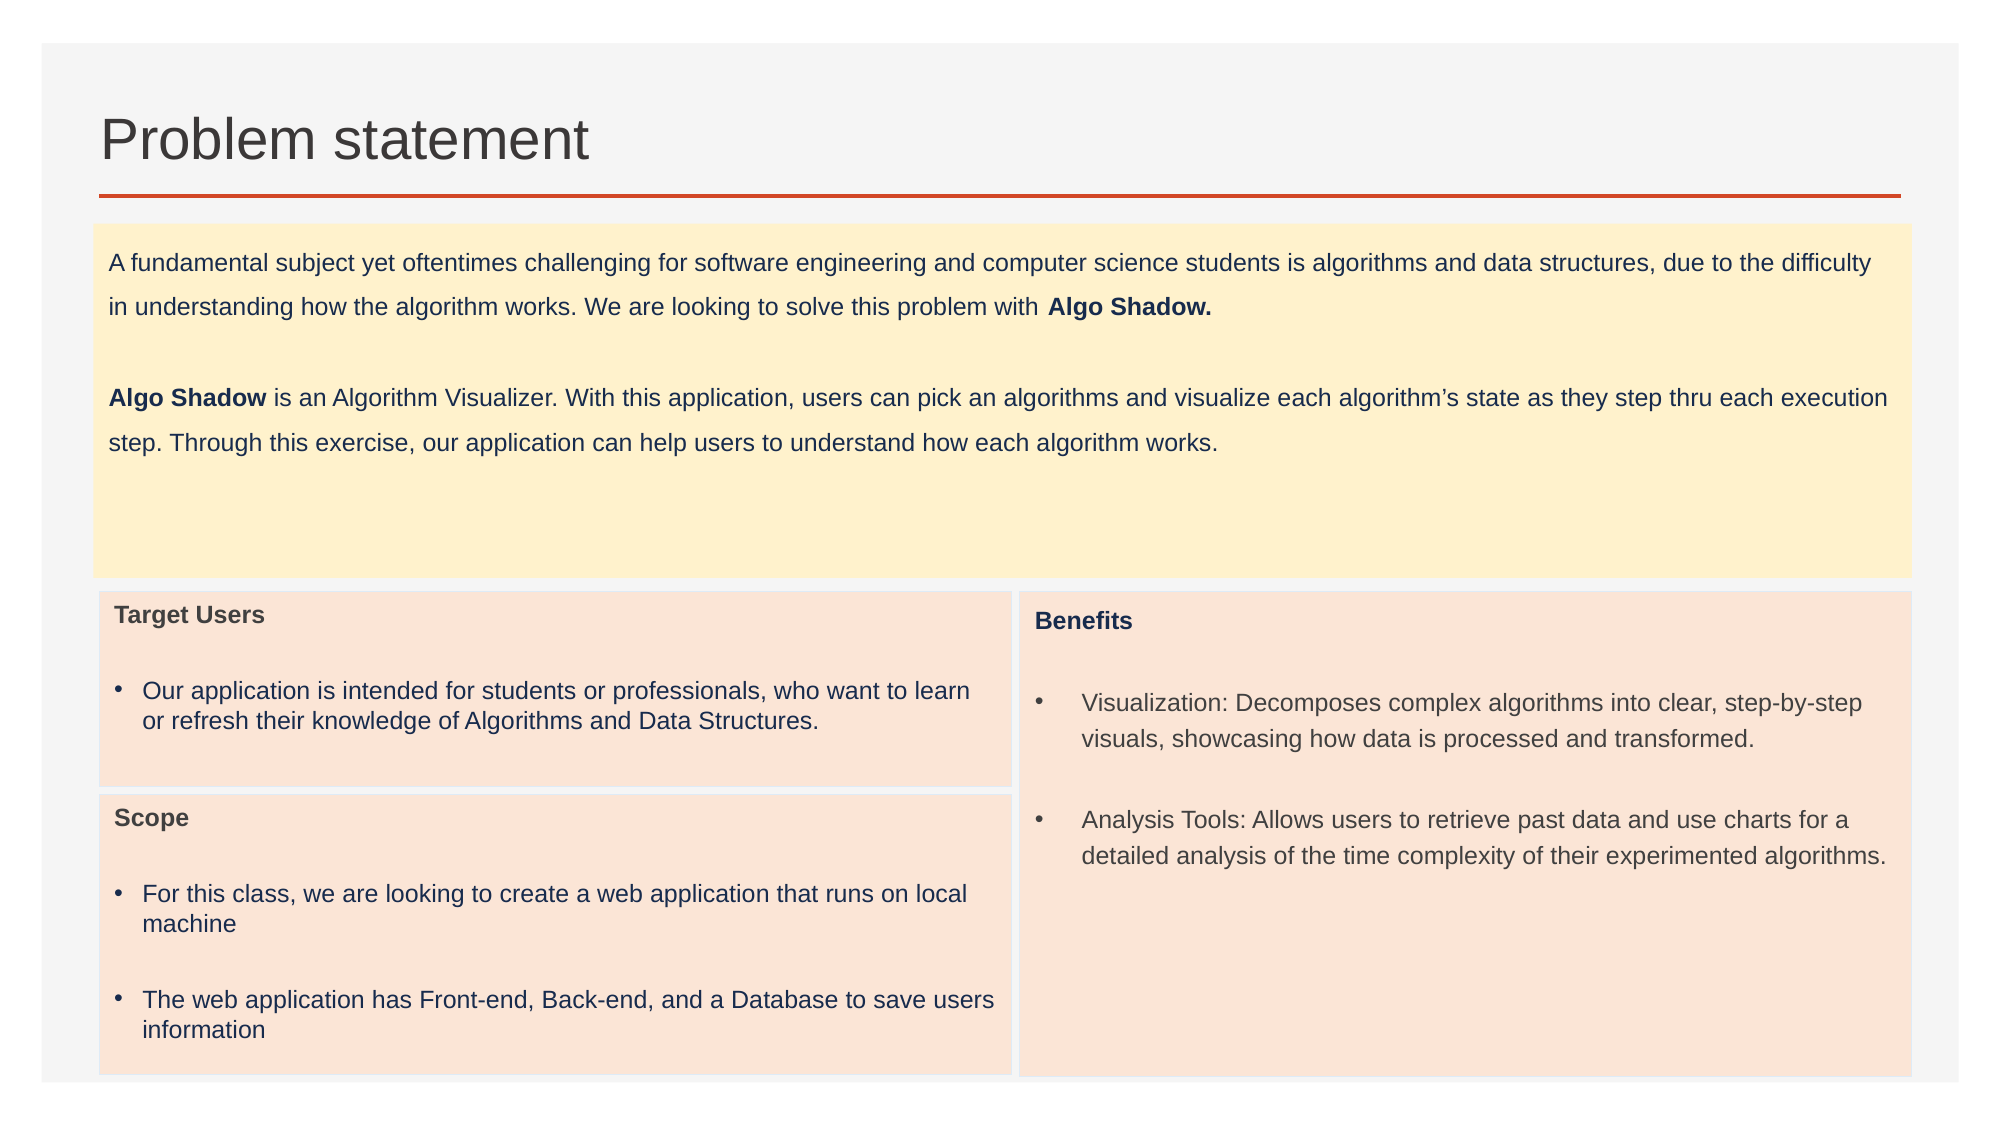

# Problem statement
A fundamental subject yet oftentimes challenging for software engineering and computer science students is algorithms and data structures, due to the difficulty in understanding how the algorithm works. We are looking to solve this problem with Algo Shadow.
Algo Shadow is an Algorithm Visualizer. With this application, users can pick an algorithms and visualize each algorithm’s state as they step thru each execution step. Through this exercise, our application can help users to understand how each algorithm works.
Target Users
Our application is intended for students or professionals, who want to learn or refresh their knowledge of Algorithms and Data Structures.
Benefits
Visualization: Decomposes complex algorithms into clear, step-by-step visuals, showcasing how data is processed and transformed.
Analysis Tools: Allows users to retrieve past data and use charts for a detailed analysis of the time complexity of their experimented algorithms.

Scope
For this class, we are looking to create a web application that runs on local machine
The web application has Front-end, Back-end, and a Database to save users information